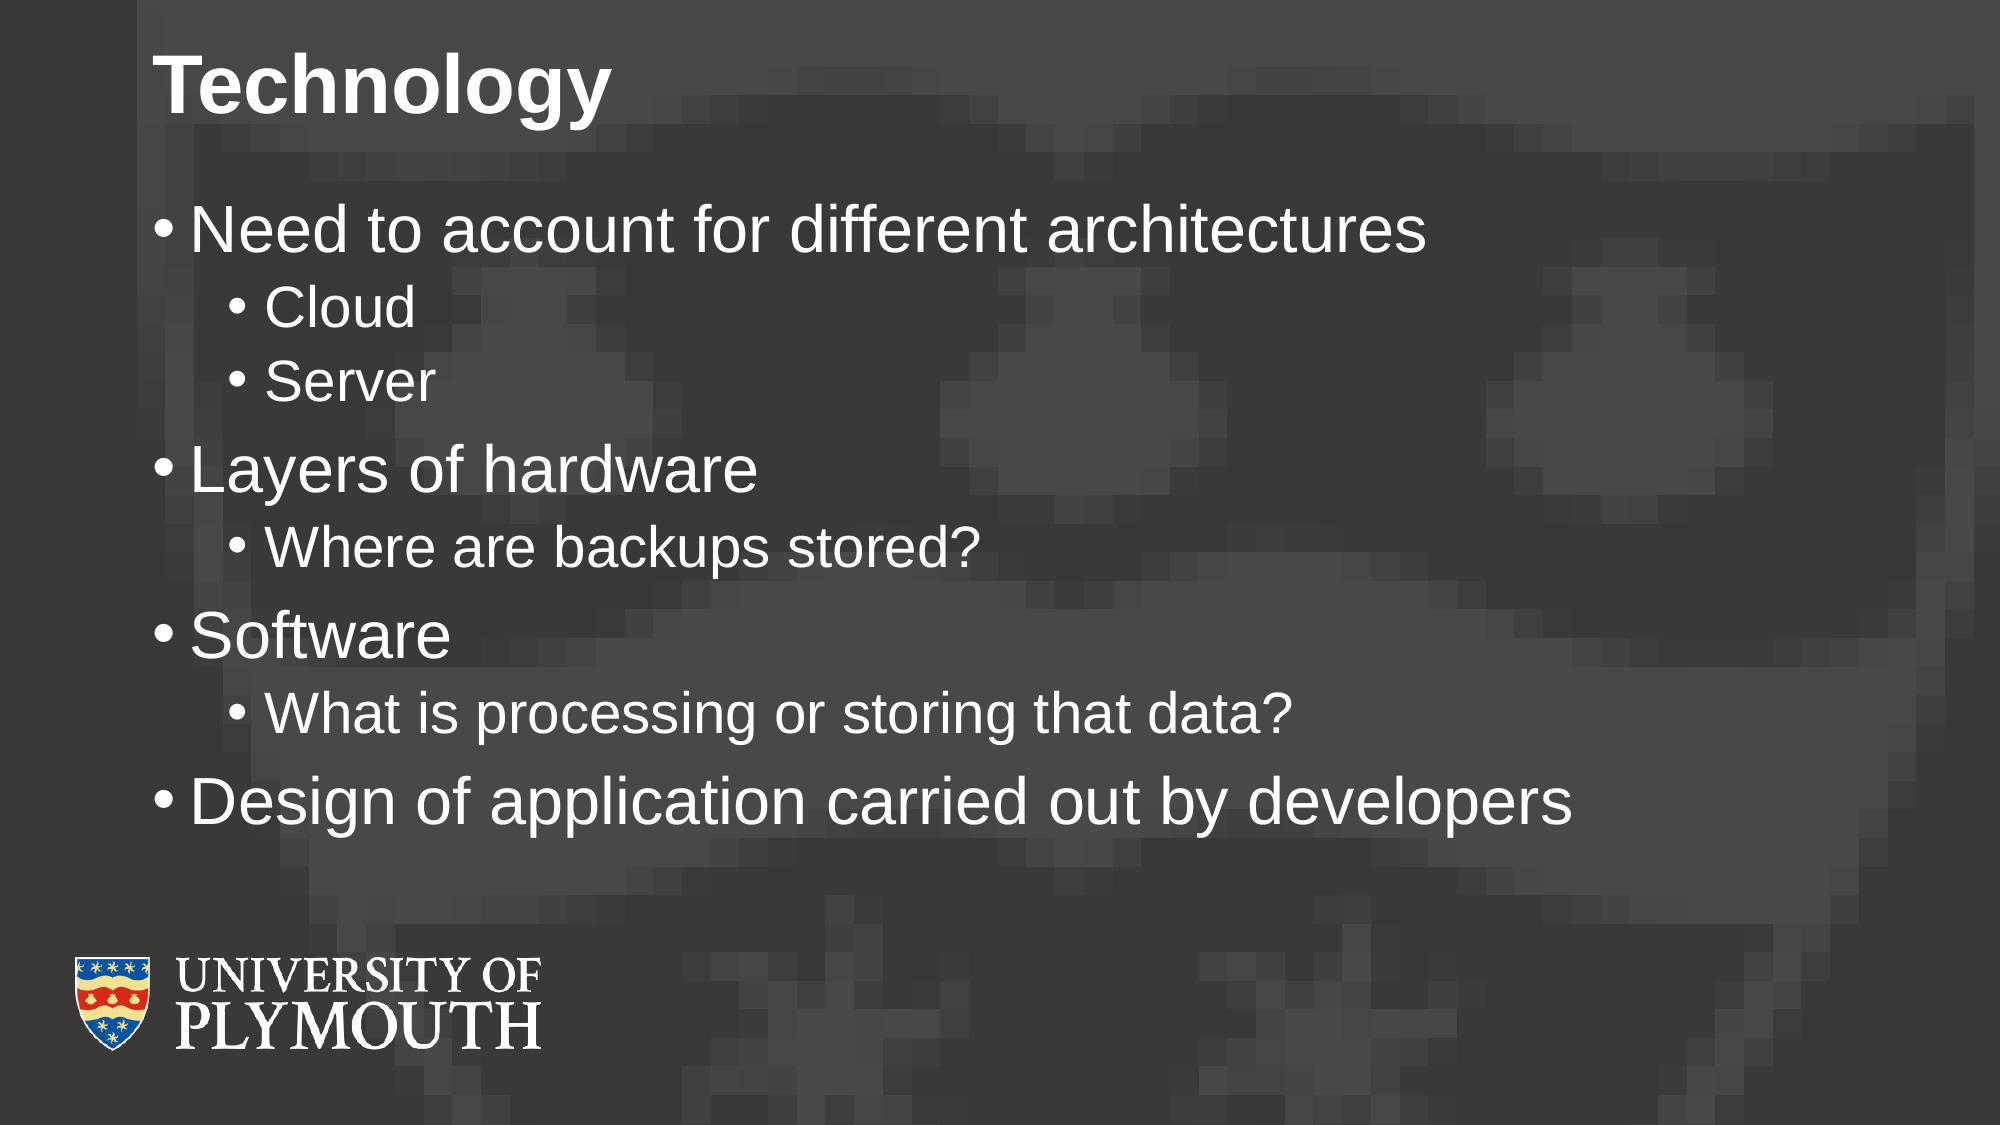

# Technology
Need to account for different architectures
Cloud
Server
Layers of hardware
Where are backups stored?
Software
What is processing or storing that data?
Design of application carried out by developers